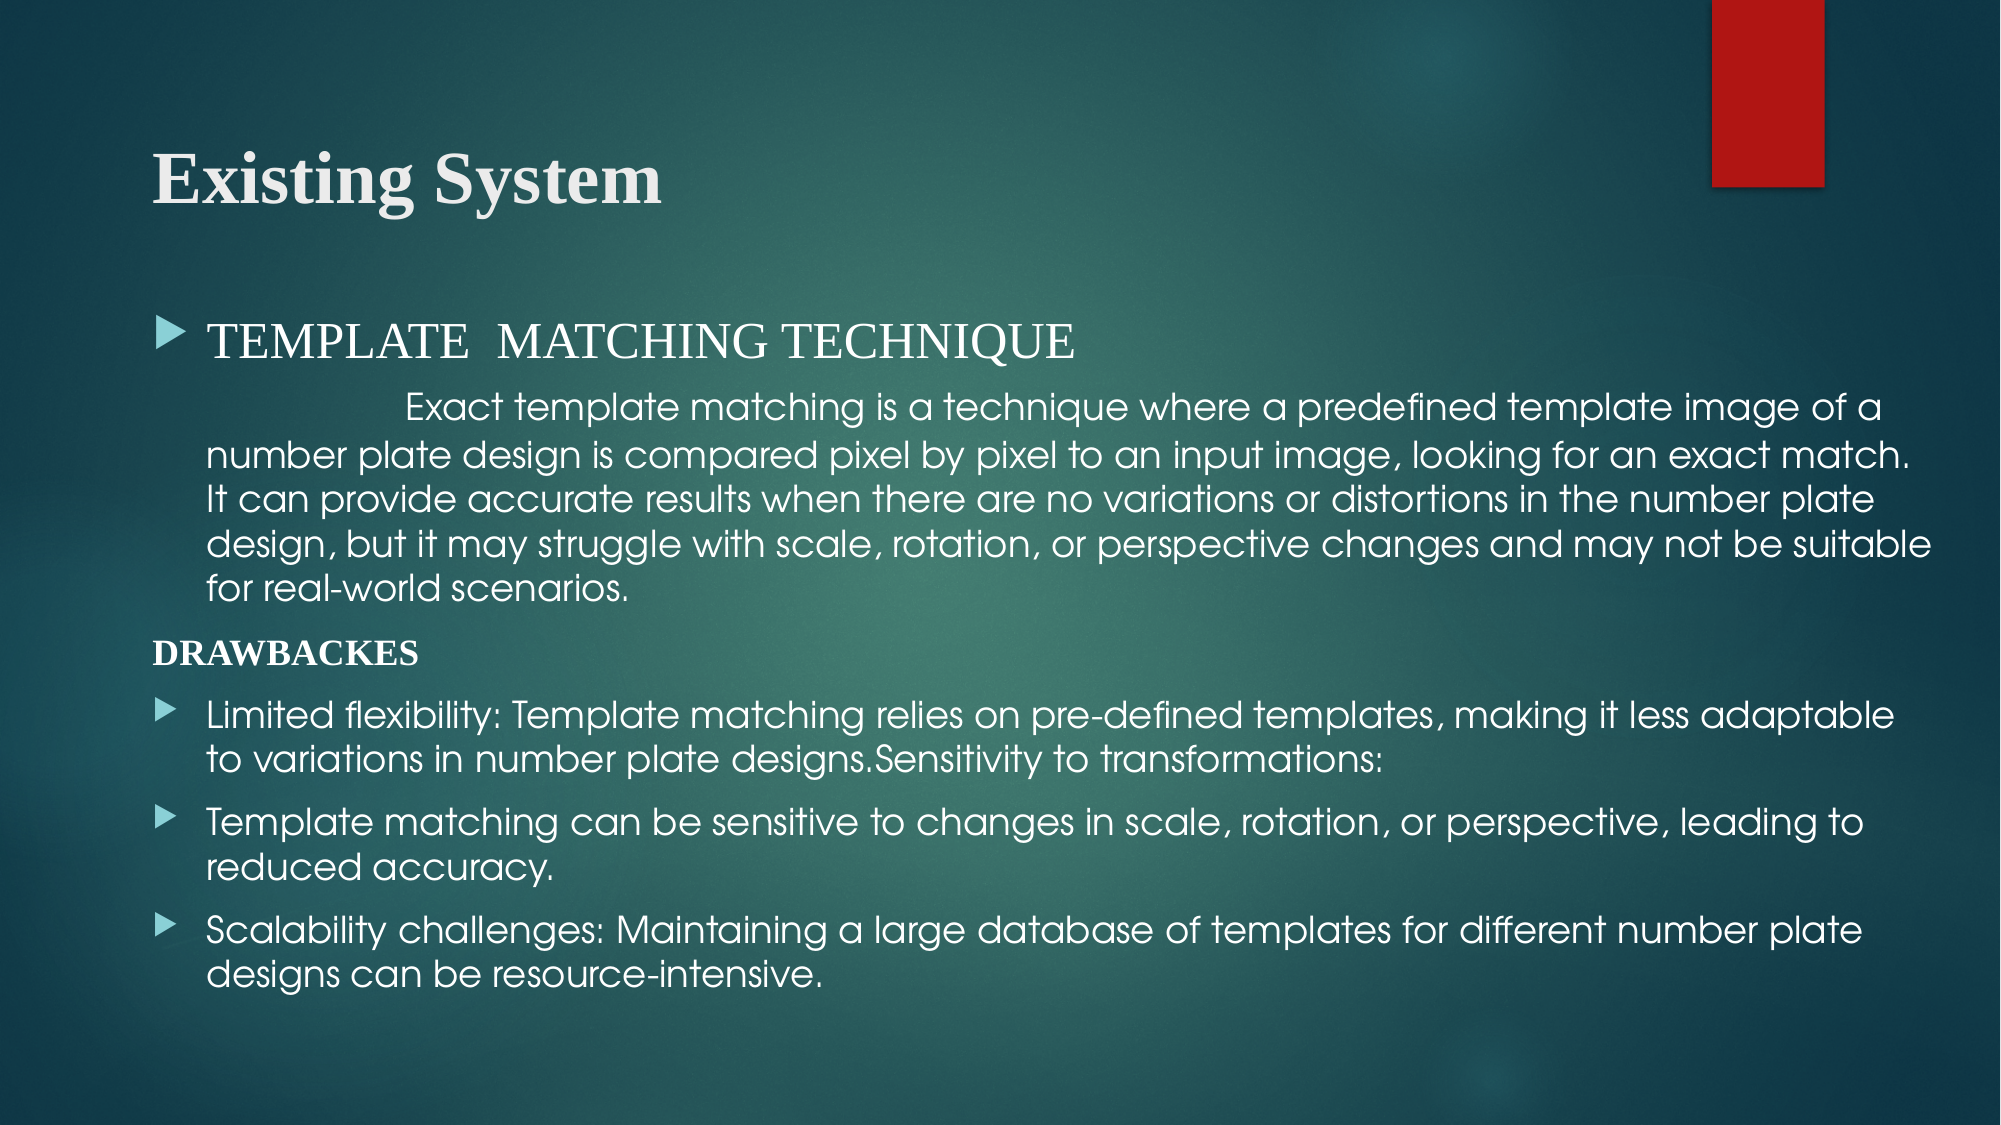

# Existing System
TEMPLATE  MATCHING TECHNIQUE                                                              	     Exact template matching is a technique where a predefined template image of a number plate design is compared pixel by pixel to an input image, looking for an exact match. It can provide accurate results when there are no variations or distortions in the number plate design, but it may struggle with scale, rotation, or perspective changes and may not be suitable for real-world scenarios.
DRAWBACKES
Limited flexibility: Template matching relies on pre-defined templates, making it less adaptable to variations in number plate designs.Sensitivity to transformations:
Template matching can be sensitive to changes in scale, rotation, or perspective, leading to reduced accuracy.
Scalability challenges: Maintaining a large database of templates for different number plate designs can be resource-intensive.